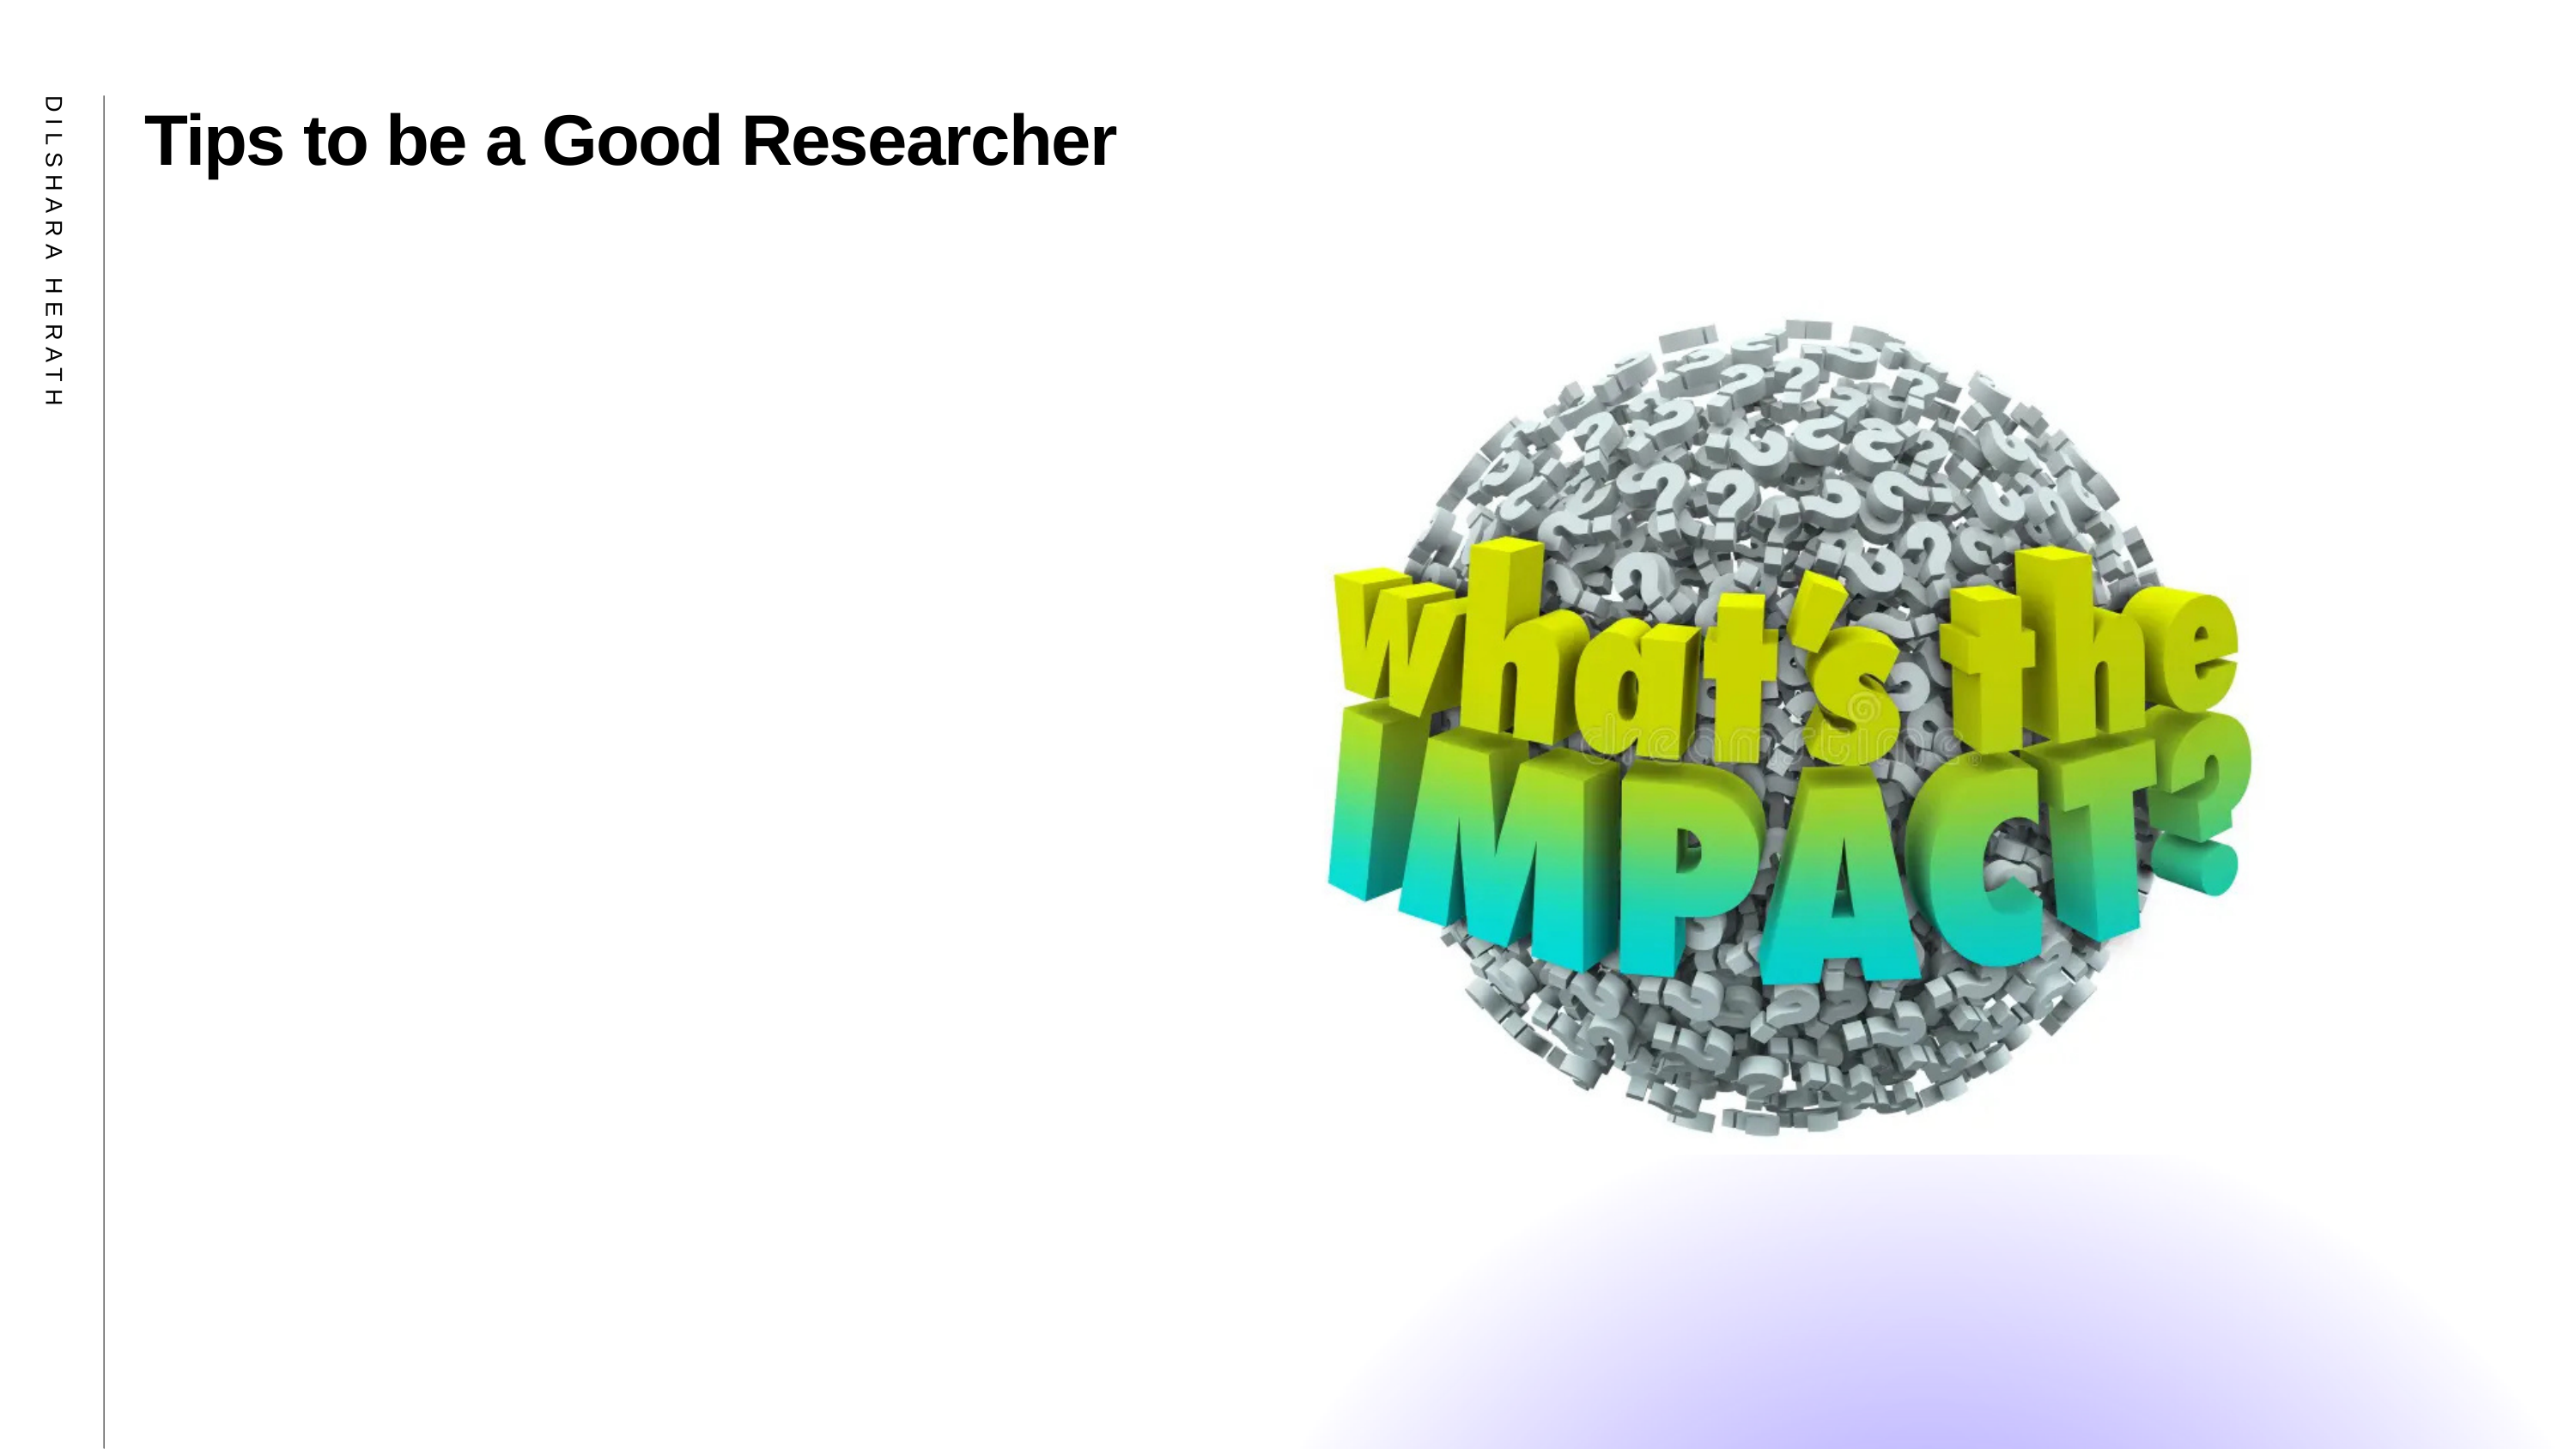

Tips to be a Good Researcher
DILSHARA HERATH